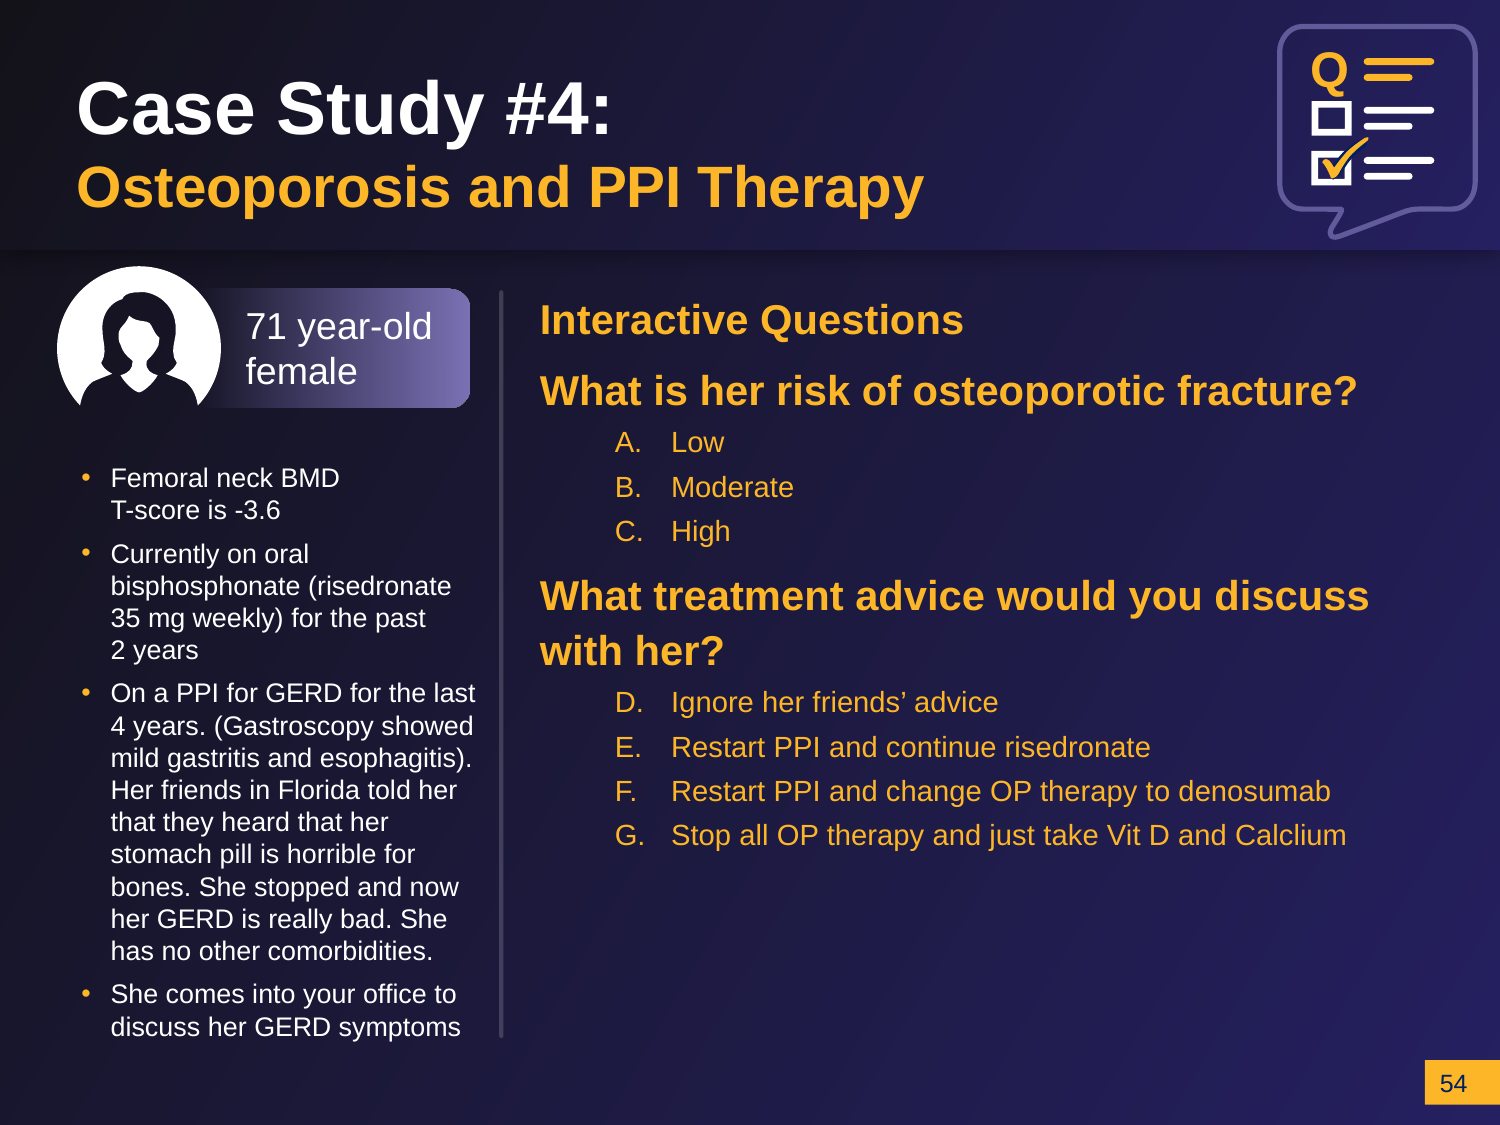

Q

Case Study #4:
Osteoporosis and PPI Therapy

Interactive Questions
What is her risk of osteoporotic fracture?
Low
Moderate
High
What treatment advice would you discuss with her?
Ignore her friends’ advice
Restart PPI and continue risedronate
Restart PPI and change OP therapy to denosumab
Stop all OP therapy and just take Vit D and Calclium
71 year-old female
Femoral neck BMD
T-score is -3.6
Currently on oral bisphosphonate (risedronate 35 mg weekly) for the past
2 years
On a PPI for GERD for the last 4 years. (Gastroscopy showed mild gastritis and esophagitis). Her friends in Florida told her that they heard that her stomach pill is horrible for bones. She stopped and now her GERD is really bad. She has no other comorbidities.
She comes into your office to discuss her GERD symptoms